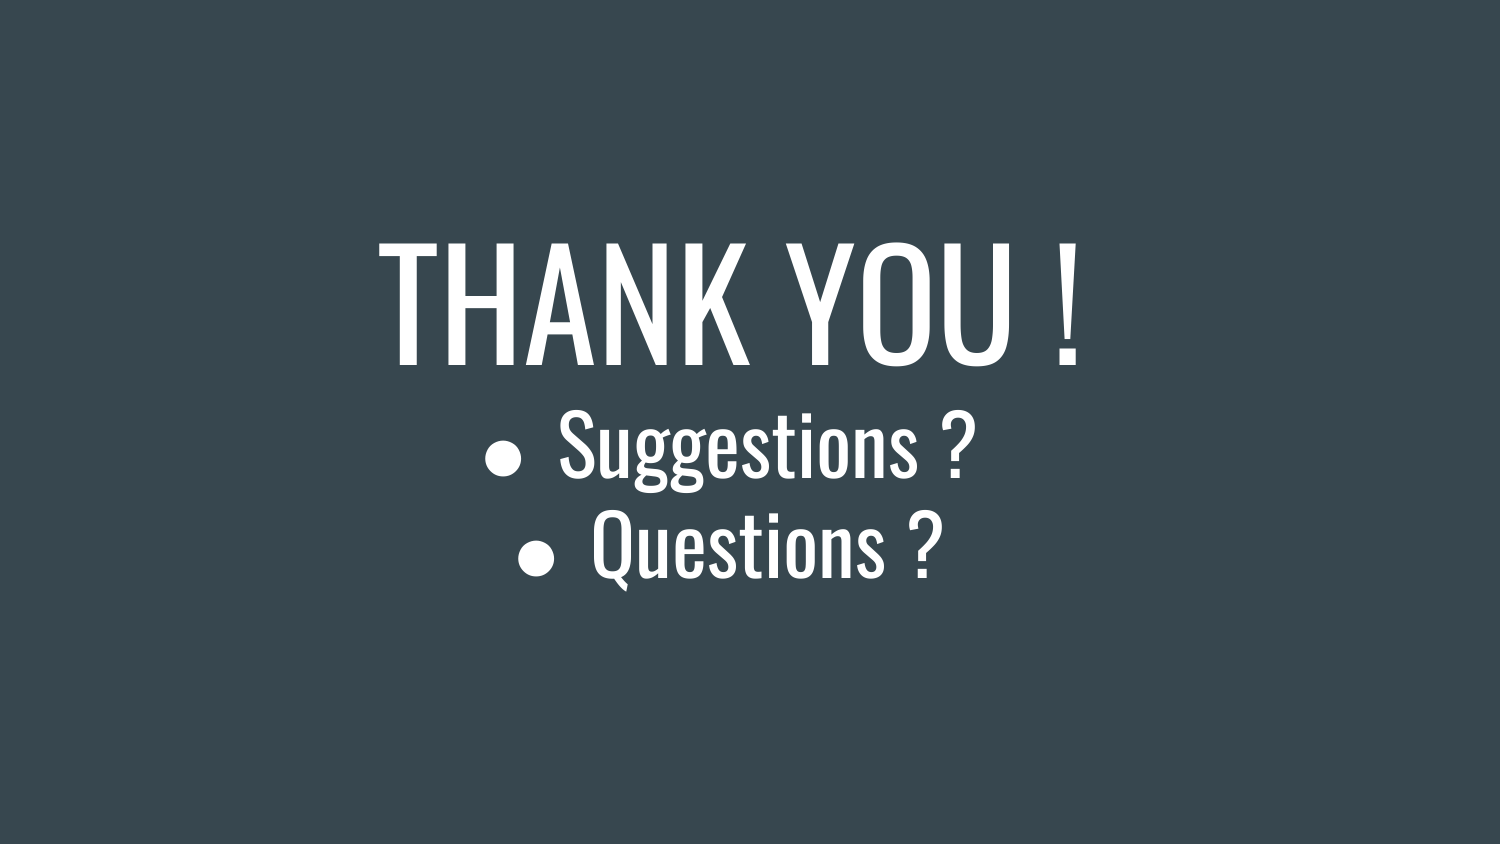

# THANK YOU !
Suggestions ?
Questions ?